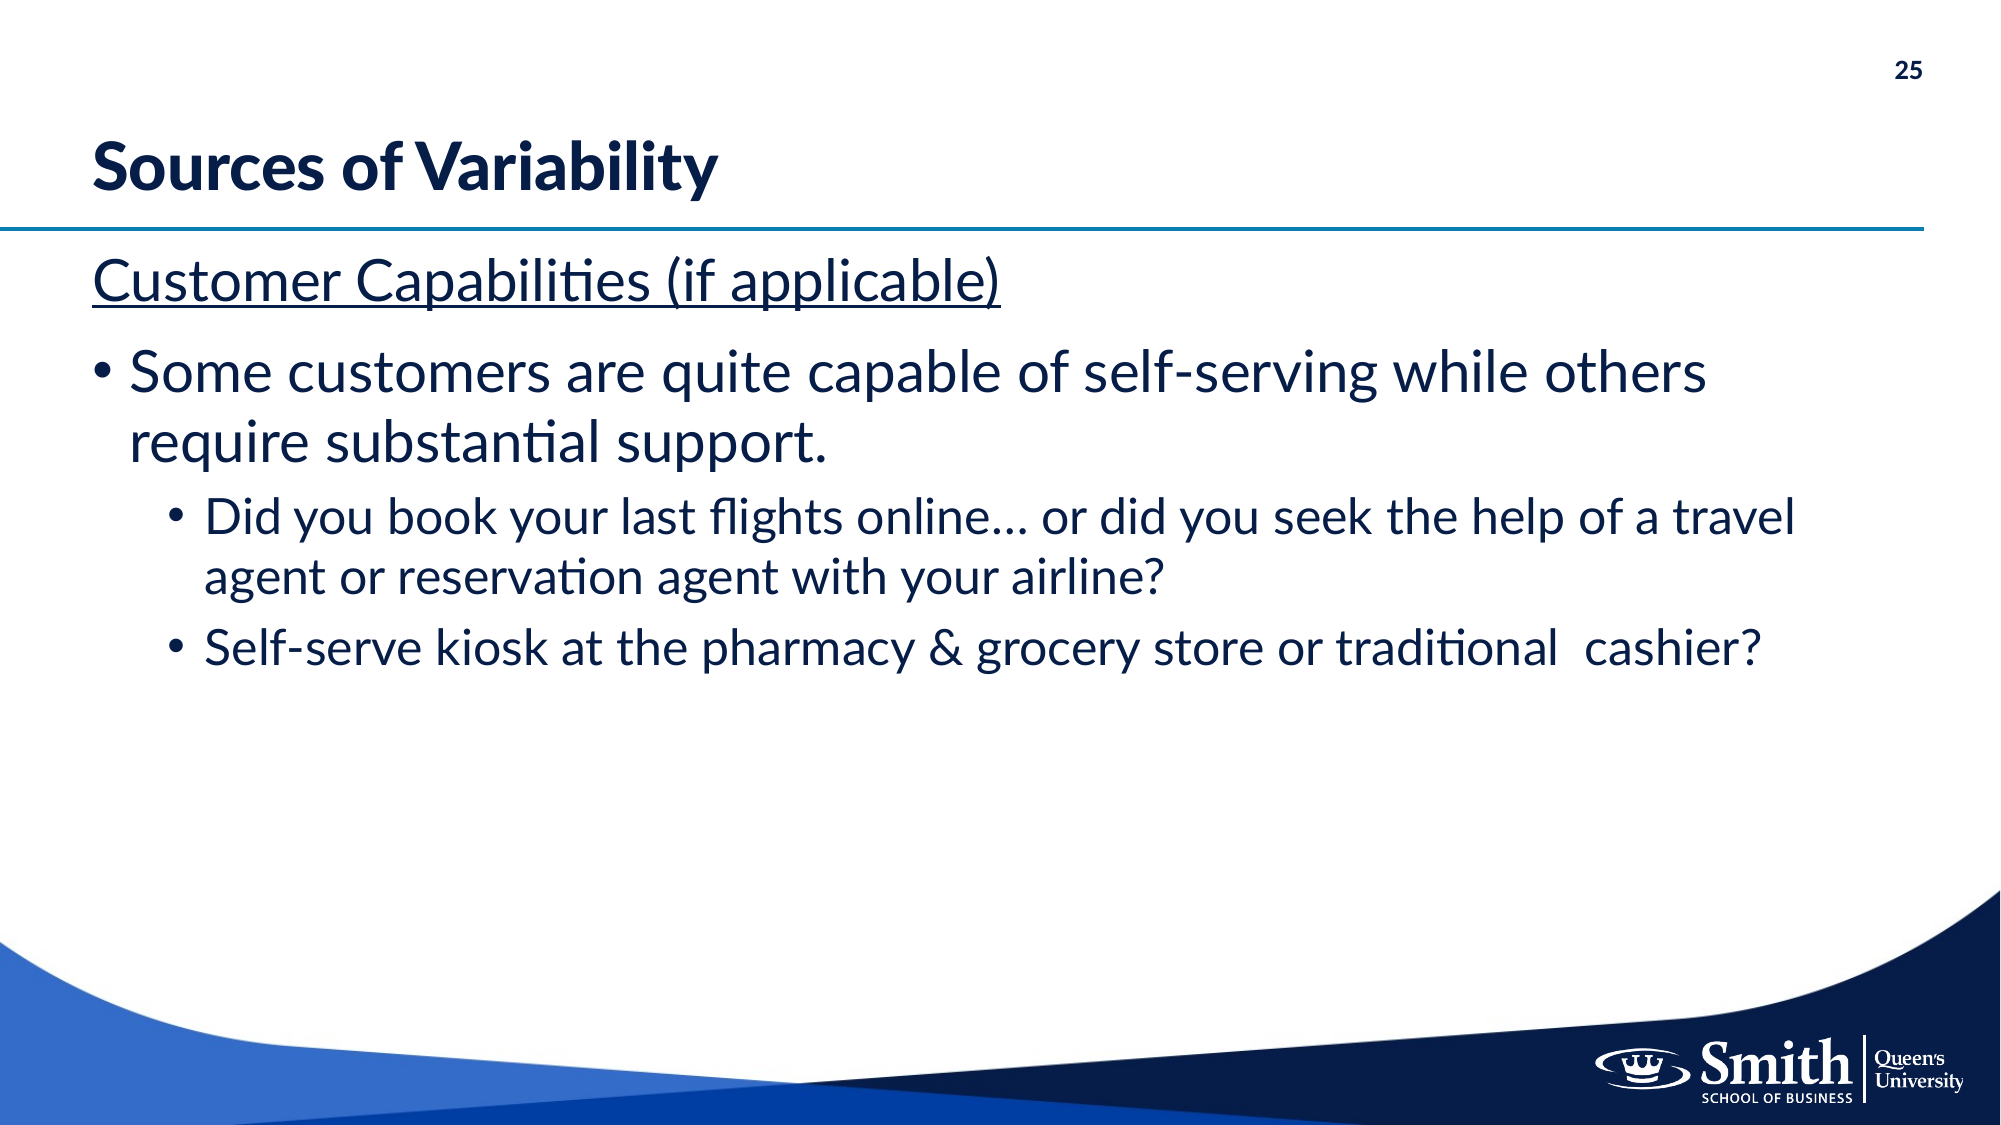

# Sources of Variability
Customer Capabilities (if applicable)
Some customers are quite capable of self-serving while others require substantial support.
Did you book your last flights online… or did you seek the help of a travel agent or reservation agent with your airline?
Self-serve kiosk at the pharmacy & grocery store or traditional  cashier?